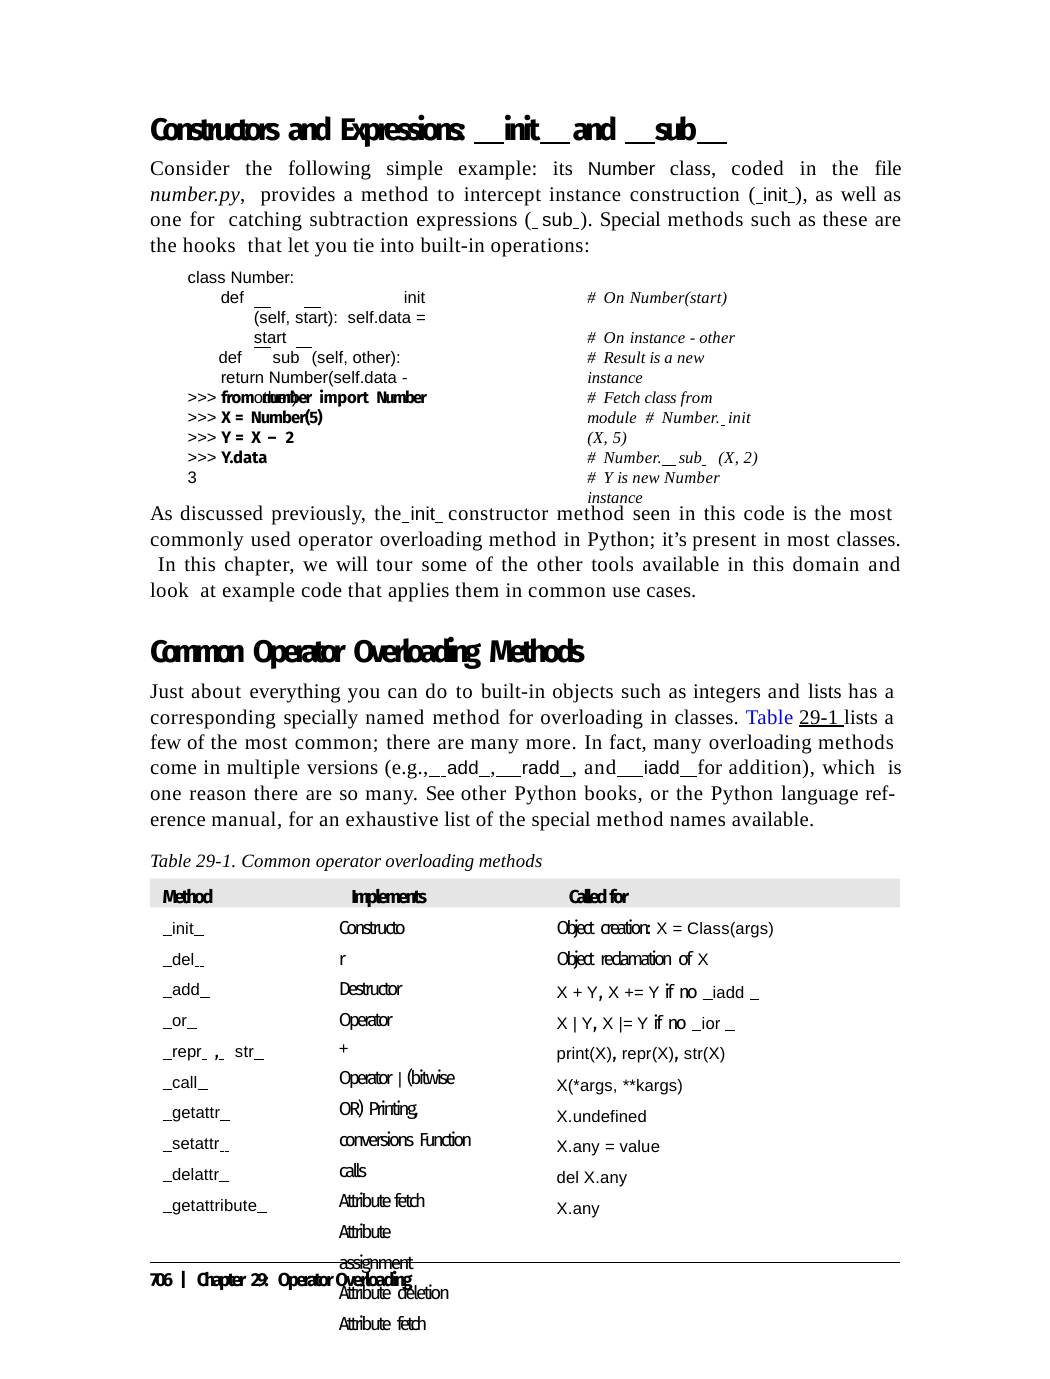

Constructors and Expressions:     init    and     sub
Consider the following simple example: its Number class, coded in the file number.py,  provides a method to intercept instance construction ( init ), as well as one for  catching subtraction expressions ( sub ). Special methods such as these are the hooks  that let you tie into built-in operations:
class Number:
def		init (self, start):  self.data = start
def	sub (self, other):
return Number(self.data - other)
# On Number(start)

# On instance - other
# Result is a new instance

>>> from number import Number
>>> X = Number(5)
>>> Y = X – 2
>>> Y.data
3
# Fetch class from module  # Number. init (X, 5)
# Number.   sub (X, 2)
# Y is new Number instance
As discussed previously, the init constructor method seen in this code is the most  commonly used operator overloading method in Python; it’s present in most classes.  In this chapter, we will tour some of the other tools available in this domain and look  at example code that applies them in common use cases.

Common Operator Overloading Methods
Just about everything you can do to built-in objects such as integers and lists has a  corresponding specially named method for overloading in classes. Table 29-1 lists a  few of the most common; there are many more. In fact, many overloading methods  come in multiple versions (e.g.,   add  ,    radd  , and    iadd   for addition), which  is one reason there are so many. See other Python books, or the Python language ref-  erence manual, for an exhaustive list of the special method names available.
Table 29-1. Common operator overloading methods
Method	Implements	Called for
  init
  del
  add
  or
  repr , str
  call
  getattr
  setattr
  delattr
  getattribute
Constructor  Destructor  Operator +
Operator | (bitwise OR)  Printing, conversions  Function calls
Attribute fetch  Attribute assignment  Attribute deletion  Attribute fetch
Object creation: X = Class(args)
Object reclamation of X
X + Y, X += Y if no   iadd    X | Y, X |= Y if no   ior    print(X), repr(X), str(X)  X(*args, **kargs)  X.undefined
X.any = value  del X.any  X.any

706  |  Chapter 29:  Operator Overloading